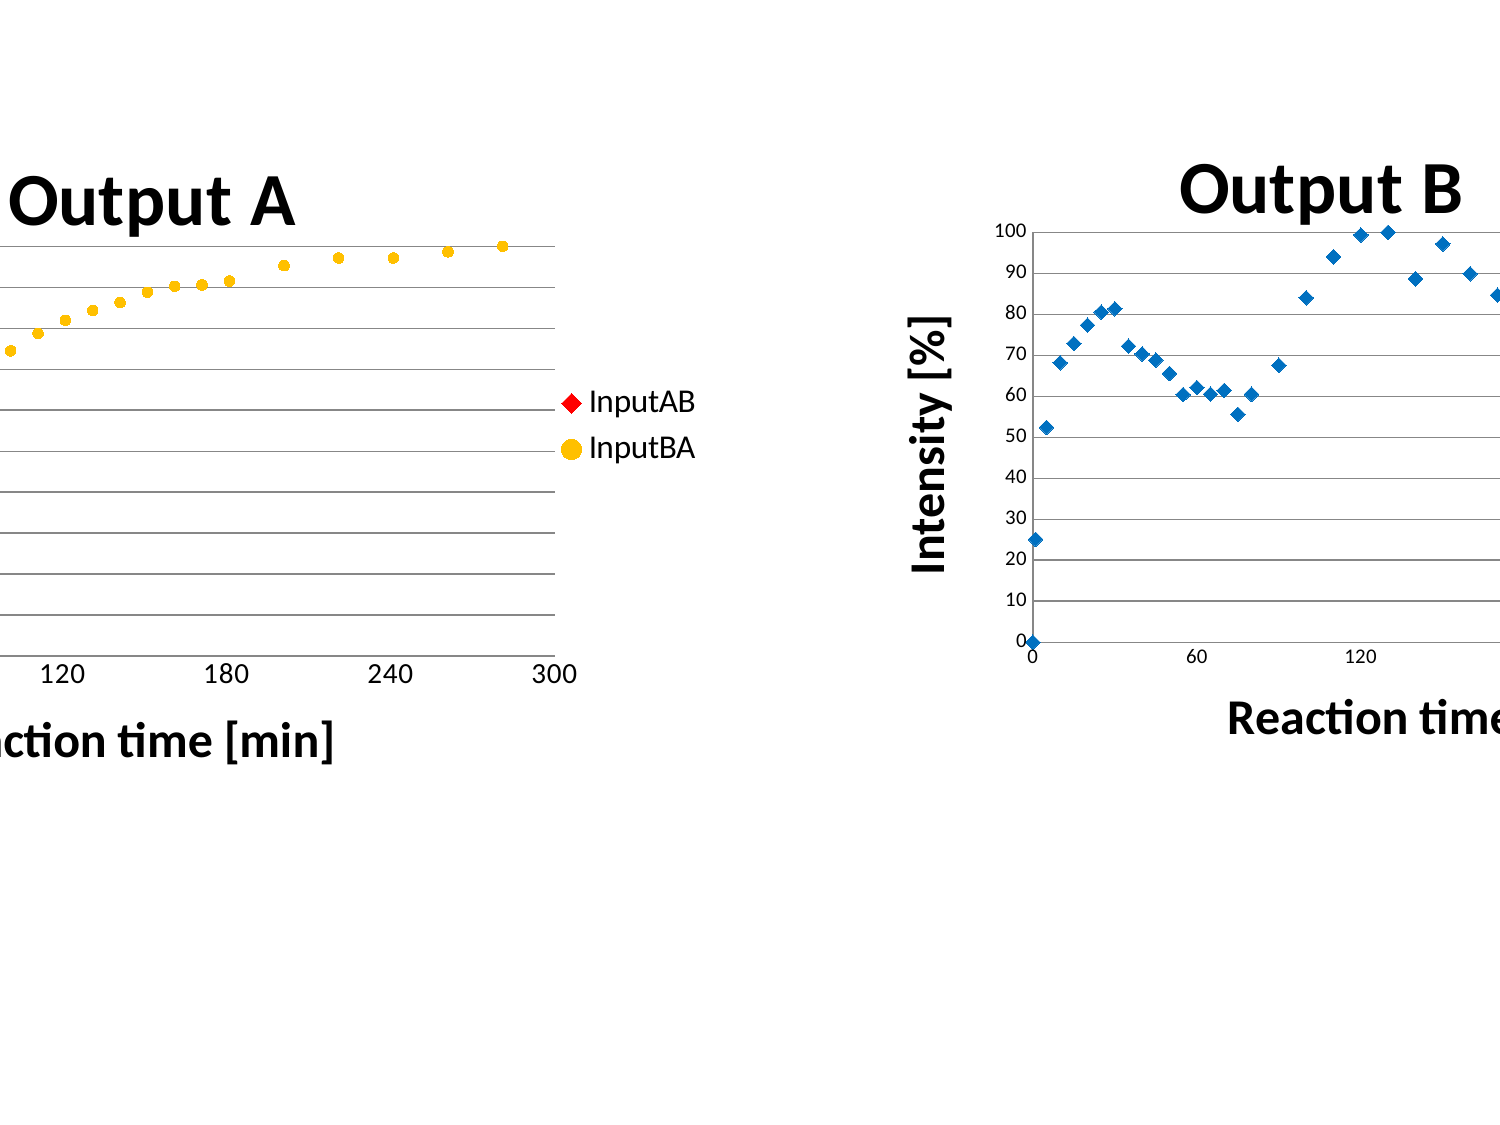

### Chart: Output B

| Category |  |  |
|---|---|---|

### Chart: Output A

| Category |  |  |
|---|---|---|